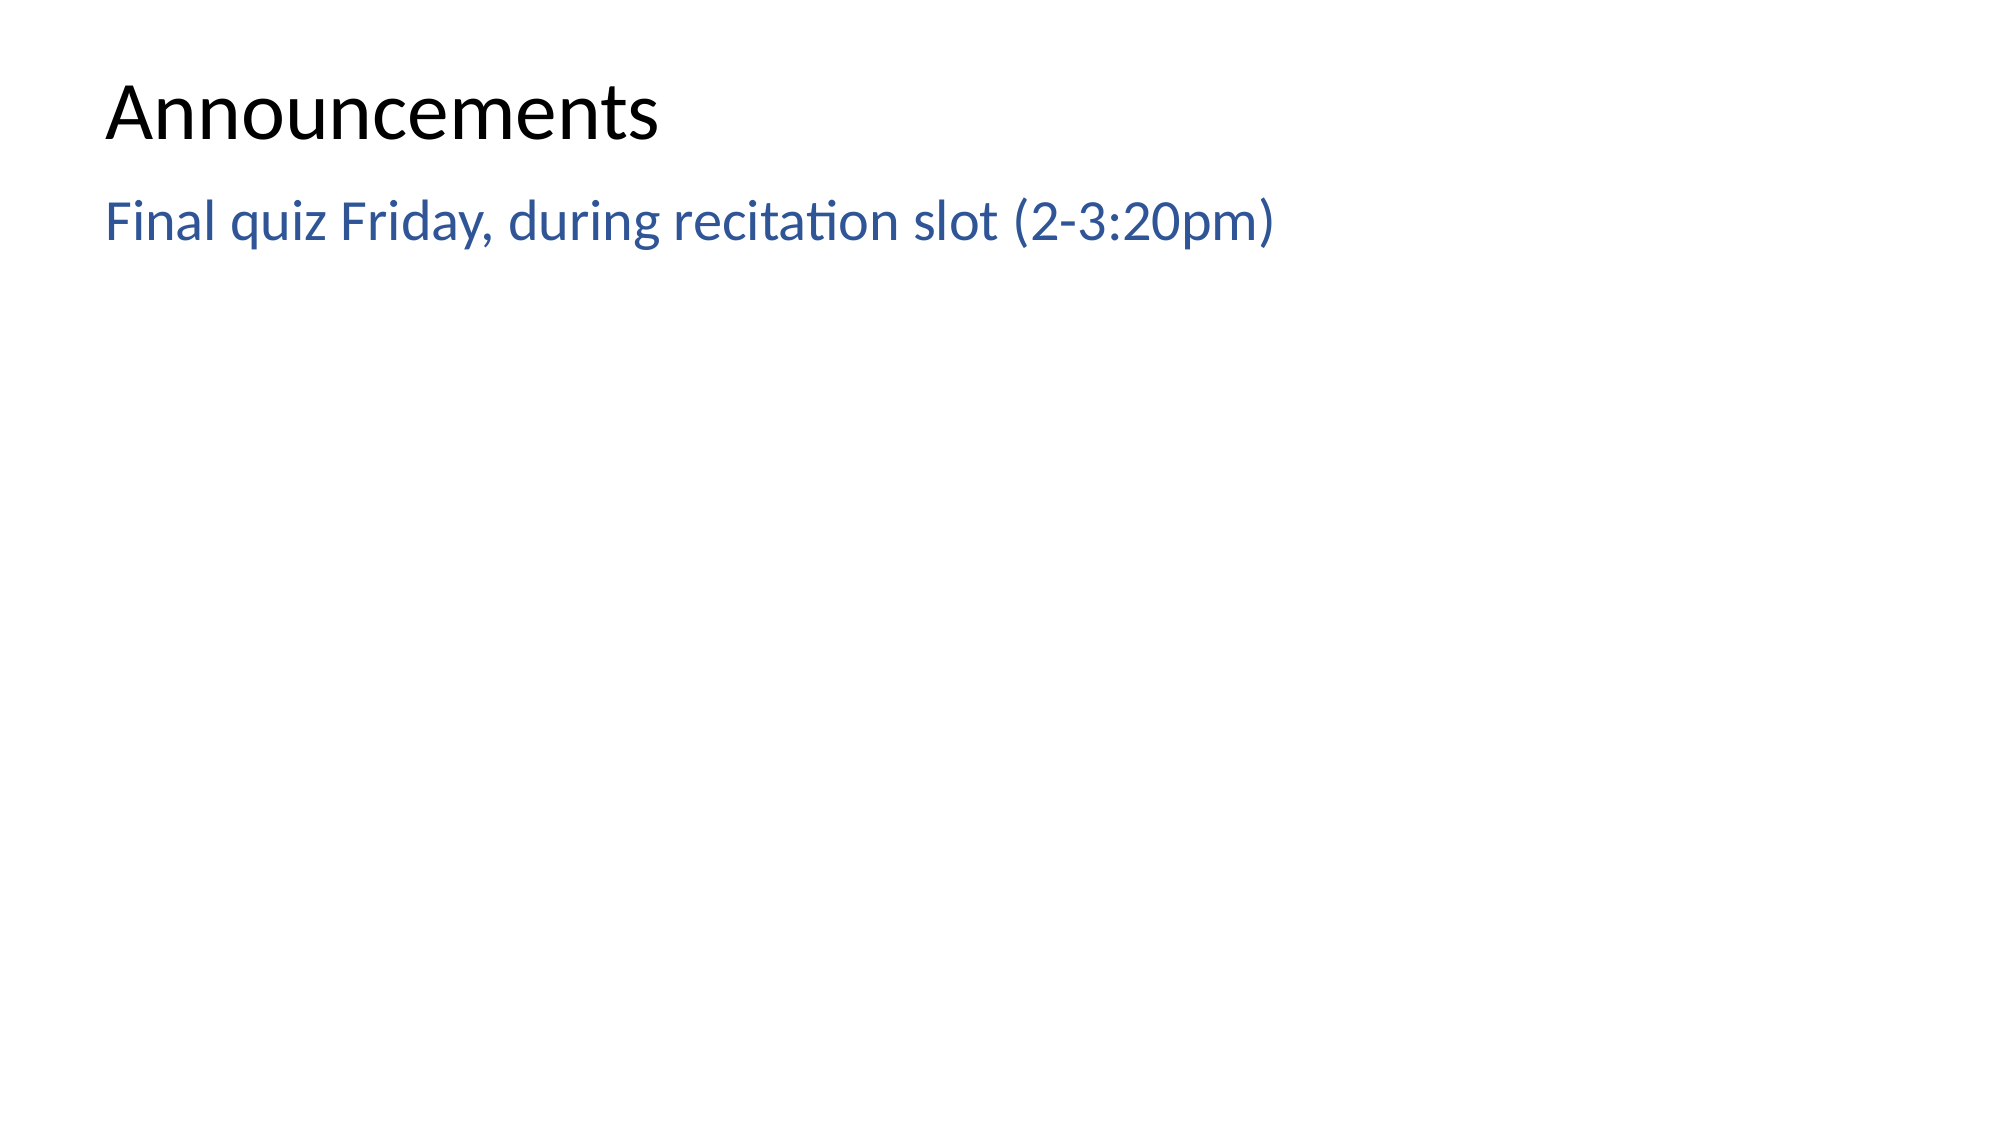

# Announcements
Final quiz Friday, during recitation slot (2-3:20pm)